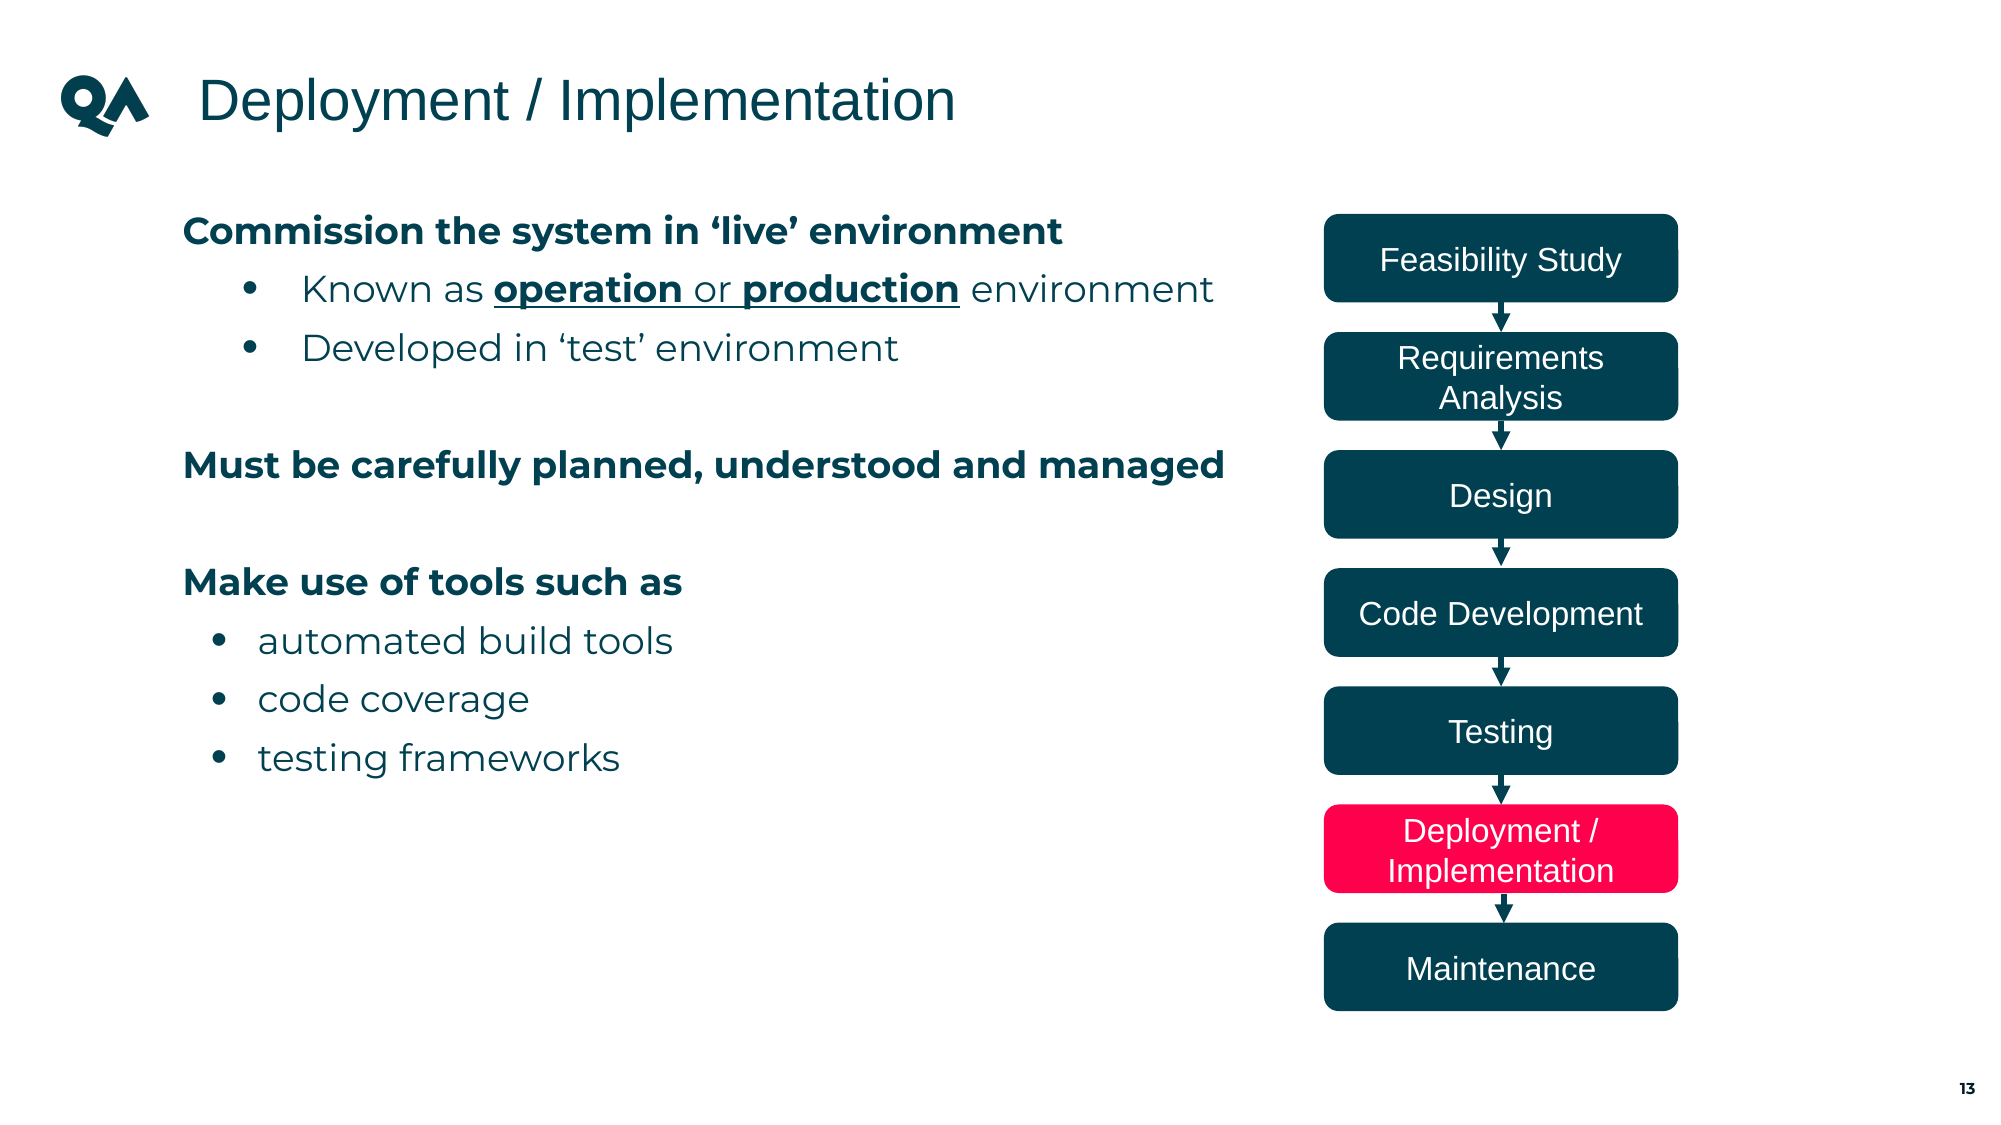

Deployment / Implementation
Commission the system in ‘live’ environment
Known as operation or production environment
Developed in ‘test’ environment

Must be carefully planned, understood and managed

Make use of tools such as
automated build tools
code coverage
testing frameworks

Feasibility Study
Requirements Analysis
Design
Code Development
Testing
Deployment / Implementation
Maintenance
13